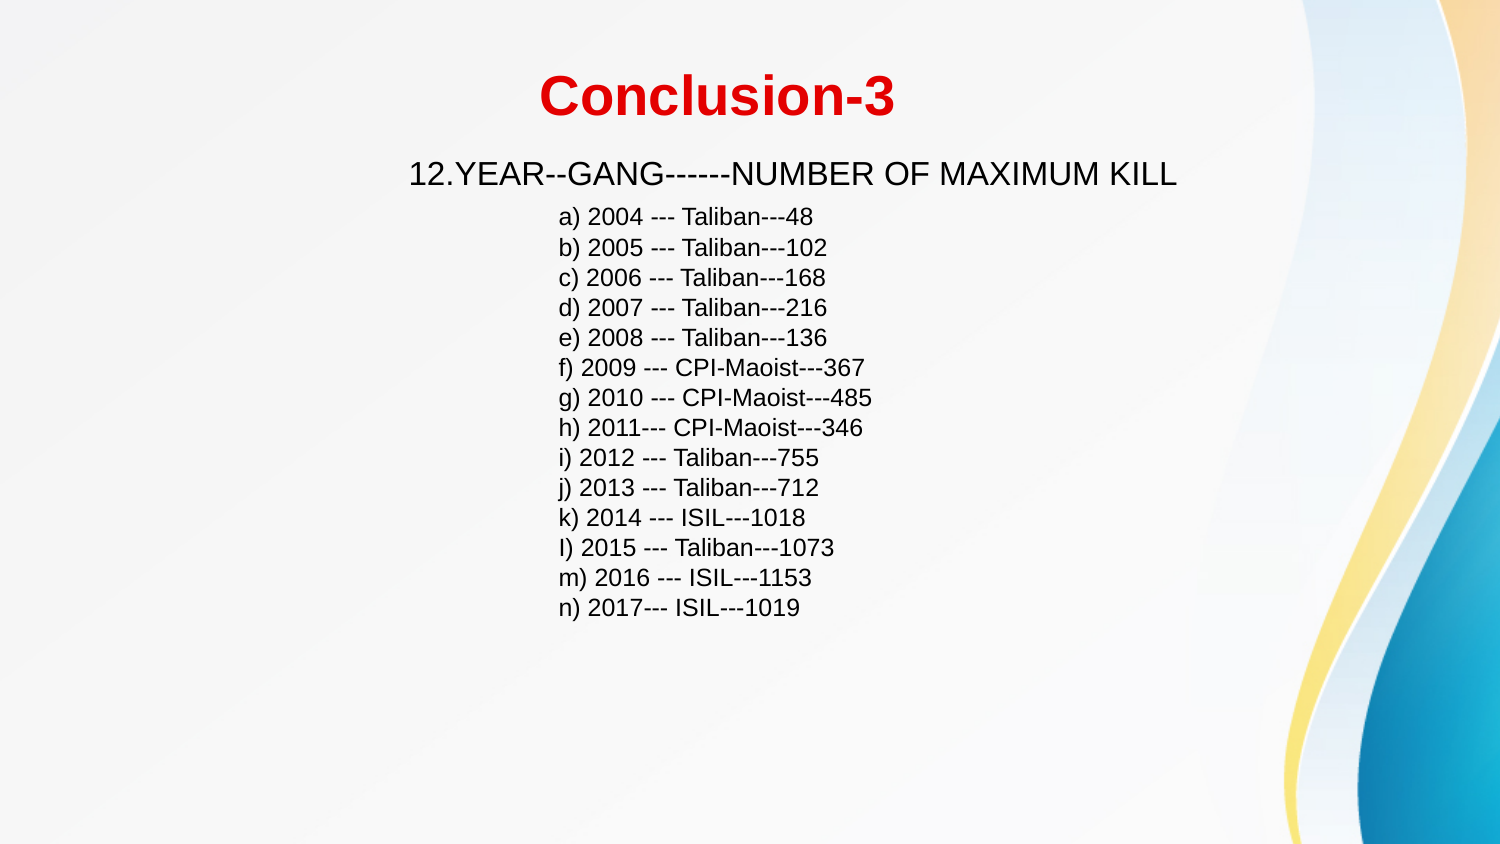

12.YEAR--GANG------NUMBER OF MAXIMUM KILL
			a) 2004 --- Taliban---48
			b) 2005 --- Taliban---102
			c) 2006 --- Taliban---168
			d) 2007 --- Taliban---216
			e) 2008 --- Taliban---136
			f) 2009 --- CPI-Maoist---367
			g) 2010 --- CPI-Maoist---485
			h) 2011--- CPI-Maoist---346
			i) 2012 --- Taliban---755
			j) 2013 --- Taliban---712
			k) 2014 --- ISIL---1018
			I) 2015 --- Taliban---1073
			m) 2016 --- ISIL---1153
			n) 2017--- ISIL---1019
# Conclusion-3